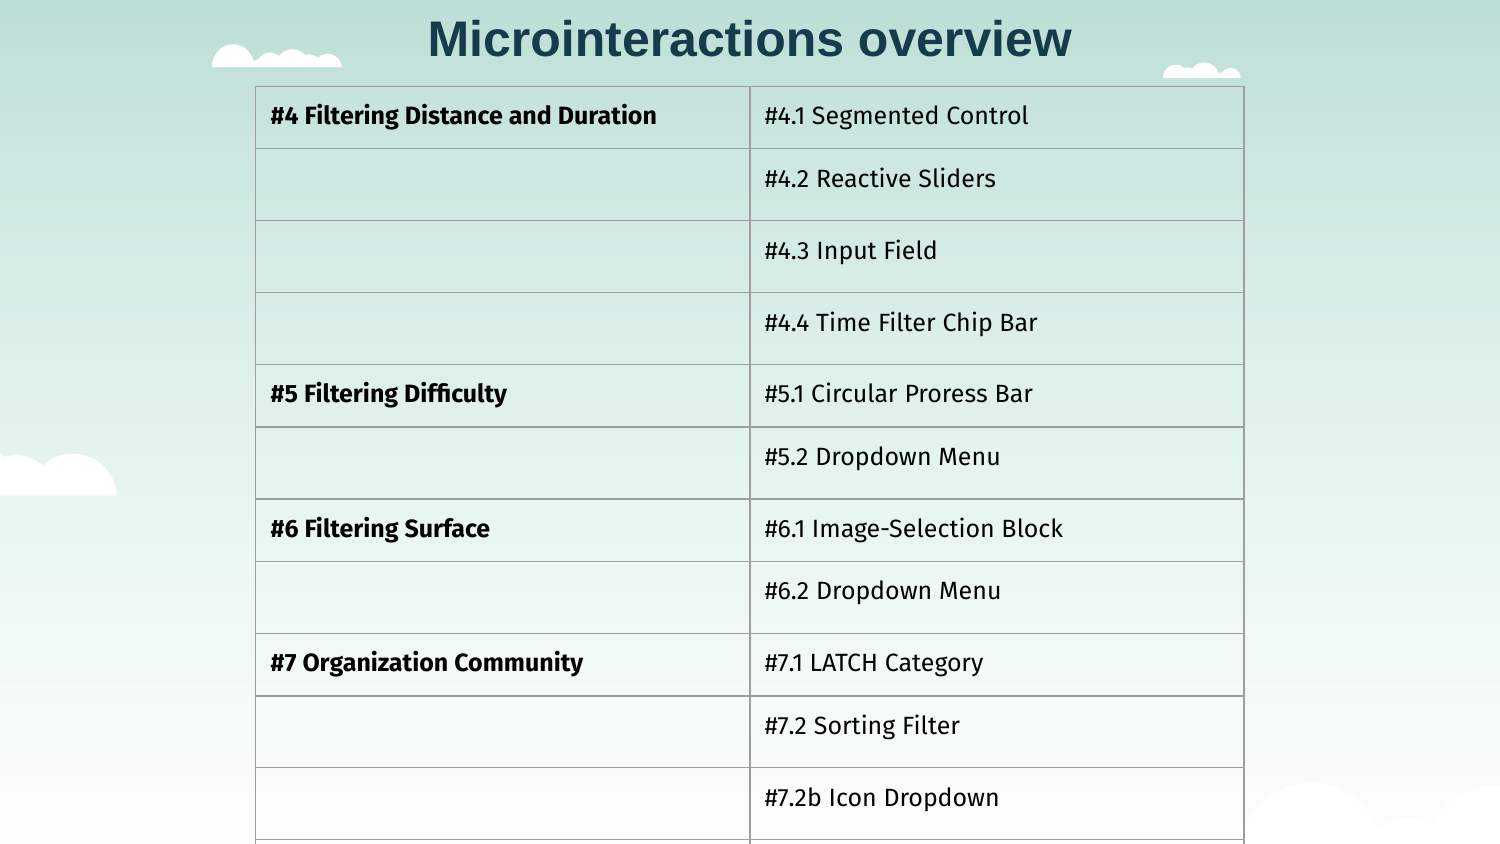

Microinteractions overview
| #4 Filtering Distance and Duration | #4.1 Segmented Control |
| --- | --- |
|  | #4.2 Reactive Sliders |
|  | #4.3 Input Field |
|  | #4.4 Time Filter Chip Bar |
| #5 Filtering Difficulty | #5.1 Circular Proress Bar |
|  | #5.2 Dropdown Menu |
| #6 Filtering Surface | #6.1 Image-Selection Block |
|  | #6.2 Dropdown Menu |
| #7 Organization Community | #7.1 LATCH Category |
|  | #7.2 Sorting Filter |
|  | #7.2b Icon Dropdown |
|  | #7.2c Icon Dropdown Label |